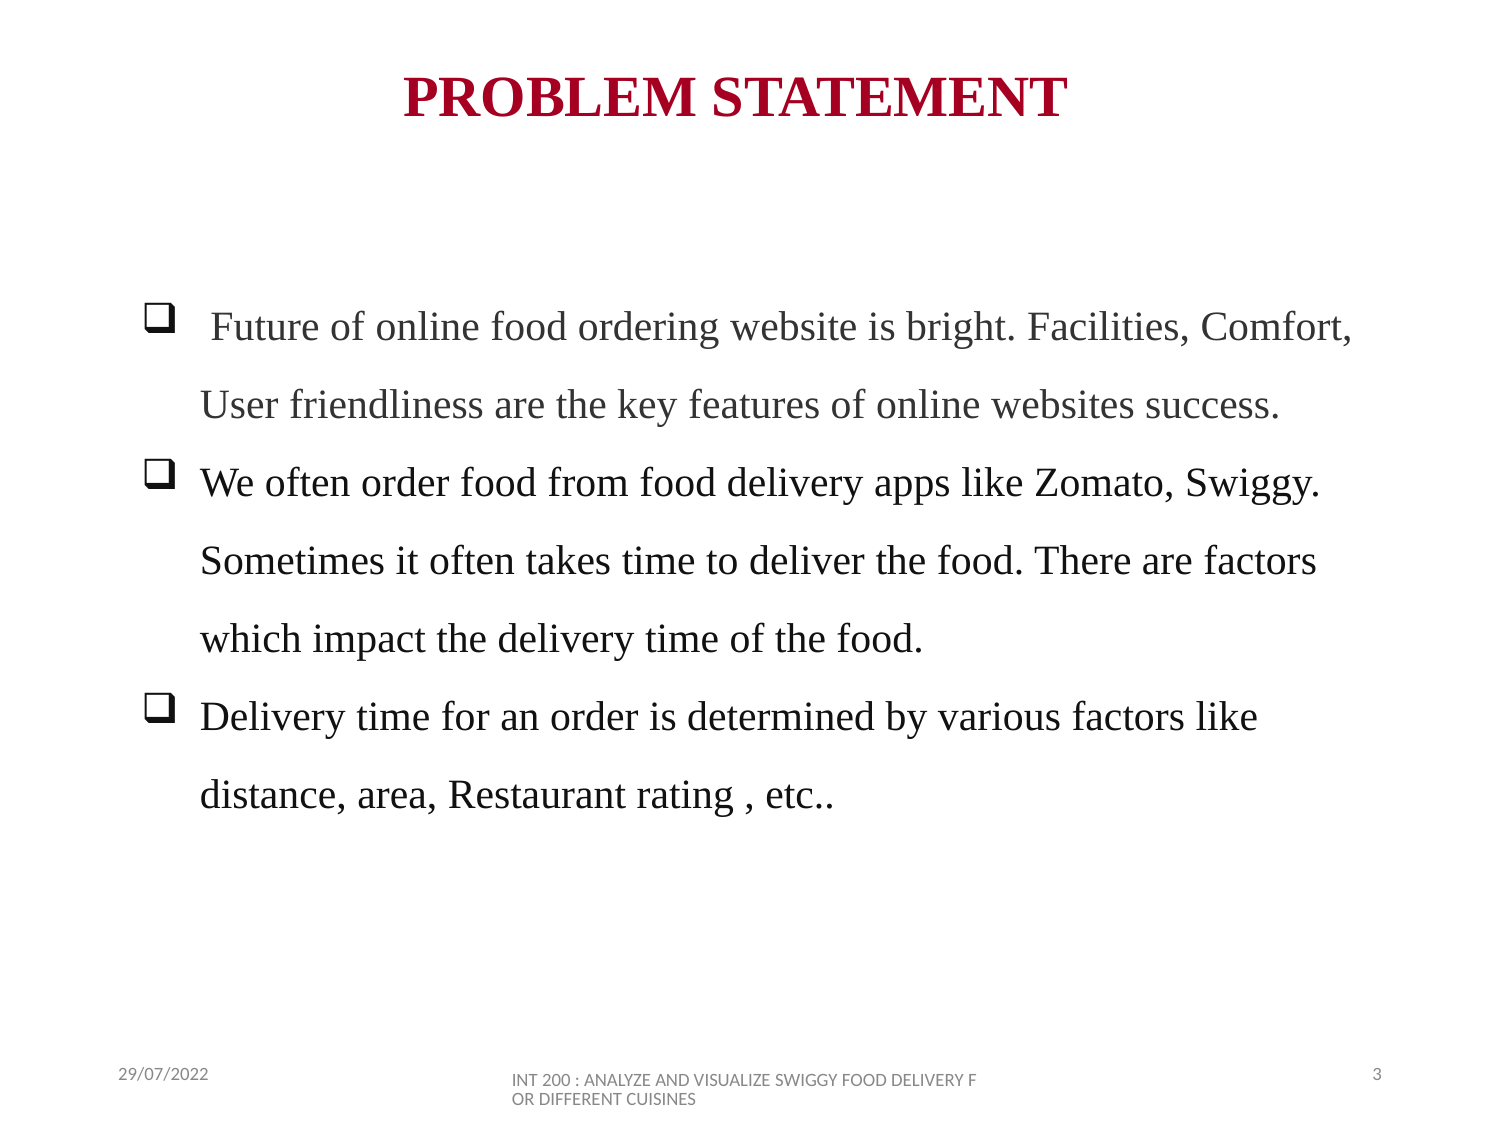

# PROBLEM STATEMENT

 Future of online food ordering website is bright. Facilities, Comfort, User friendliness are the key features of online websites success.
We often order food from food delivery apps like Zomato, Swiggy. Sometimes it often takes time to deliver the food. There are factors which impact the delivery time of the food.
Delivery time for an order is determined by various factors like distance, area, Restaurant rating , etc..

29/07/2022
3
INT 200 : ANALYZE AND VISUALIZE SWIGGY FOOD DELIVERY FOR DIFFERENT CUISINES